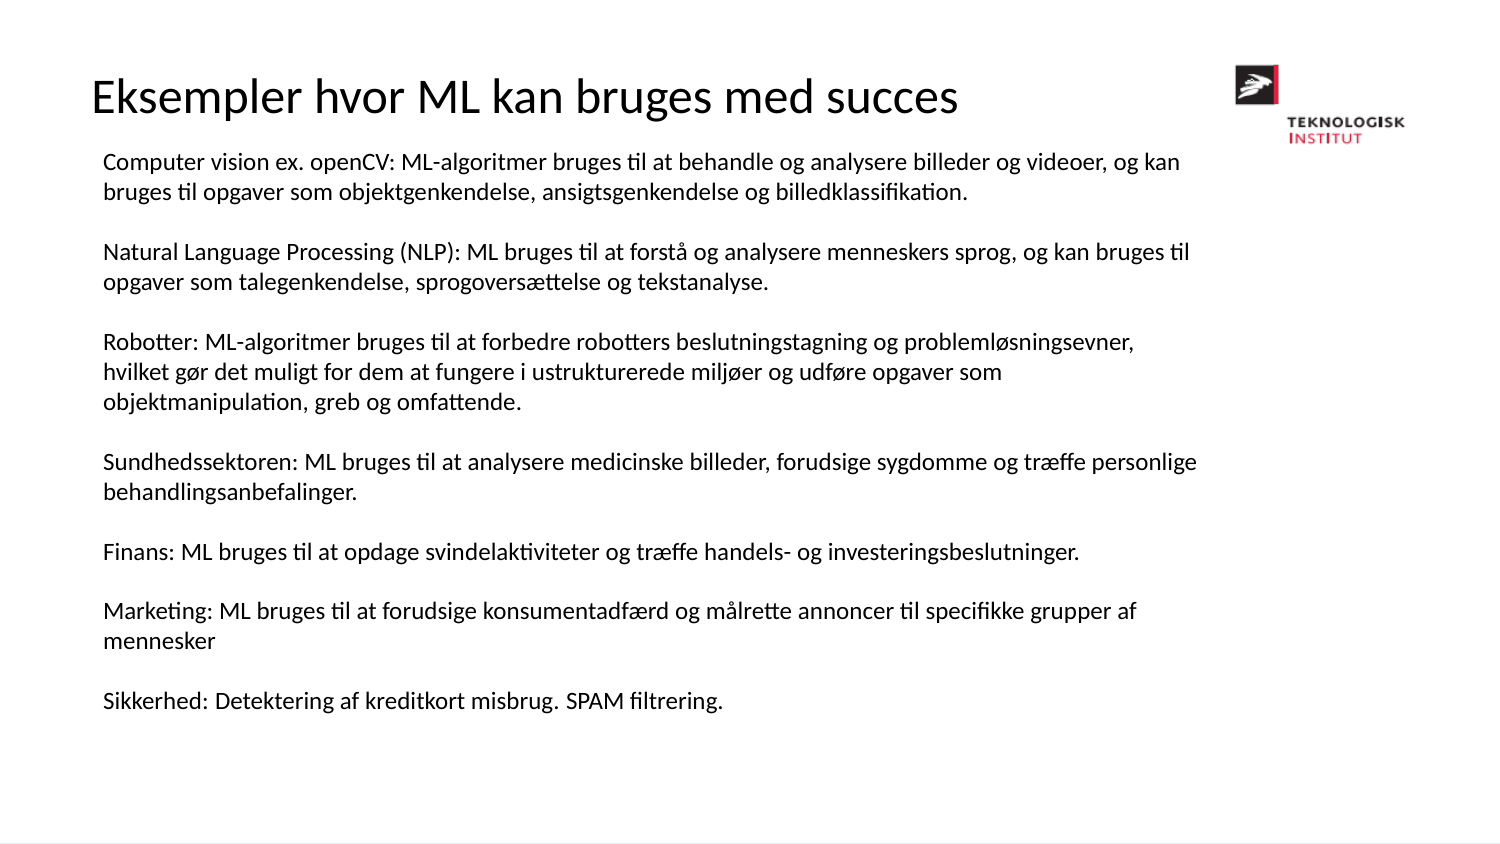

Eksempler hvor ML kan bruges med succes
Computer vision ex. openCV: ML-algoritmer bruges til at behandle og analysere billeder og videoer, og kan bruges til opgaver som objektgenkendelse, ansigtsgenkendelse og billedklassifikation.

Natural Language Processing (NLP): ML bruges til at forstå og analysere menneskers sprog, og kan bruges til opgaver som talegenkendelse, sprogoversættelse og tekstanalyse.

Robotter: ML-algoritmer bruges til at forbedre robotters beslutningstagning og problemløsningsevner, hvilket gør det muligt for dem at fungere i ustrukturerede miljøer og udføre opgaver som objektmanipulation, greb og omfattende.

Sundhedssektoren: ML bruges til at analysere medicinske billeder, forudsige sygdomme og træffe personlige behandlingsanbefalinger.

Finans: ML bruges til at opdage svindelaktiviteter og træffe handels- og investeringsbeslutninger.

Marketing: ML bruges til at forudsige konsumentadfærd og målrette annoncer til specifikke grupper af mennesker

Sikkerhed: Detektering af kreditkort misbrug. SPAM filtrering.